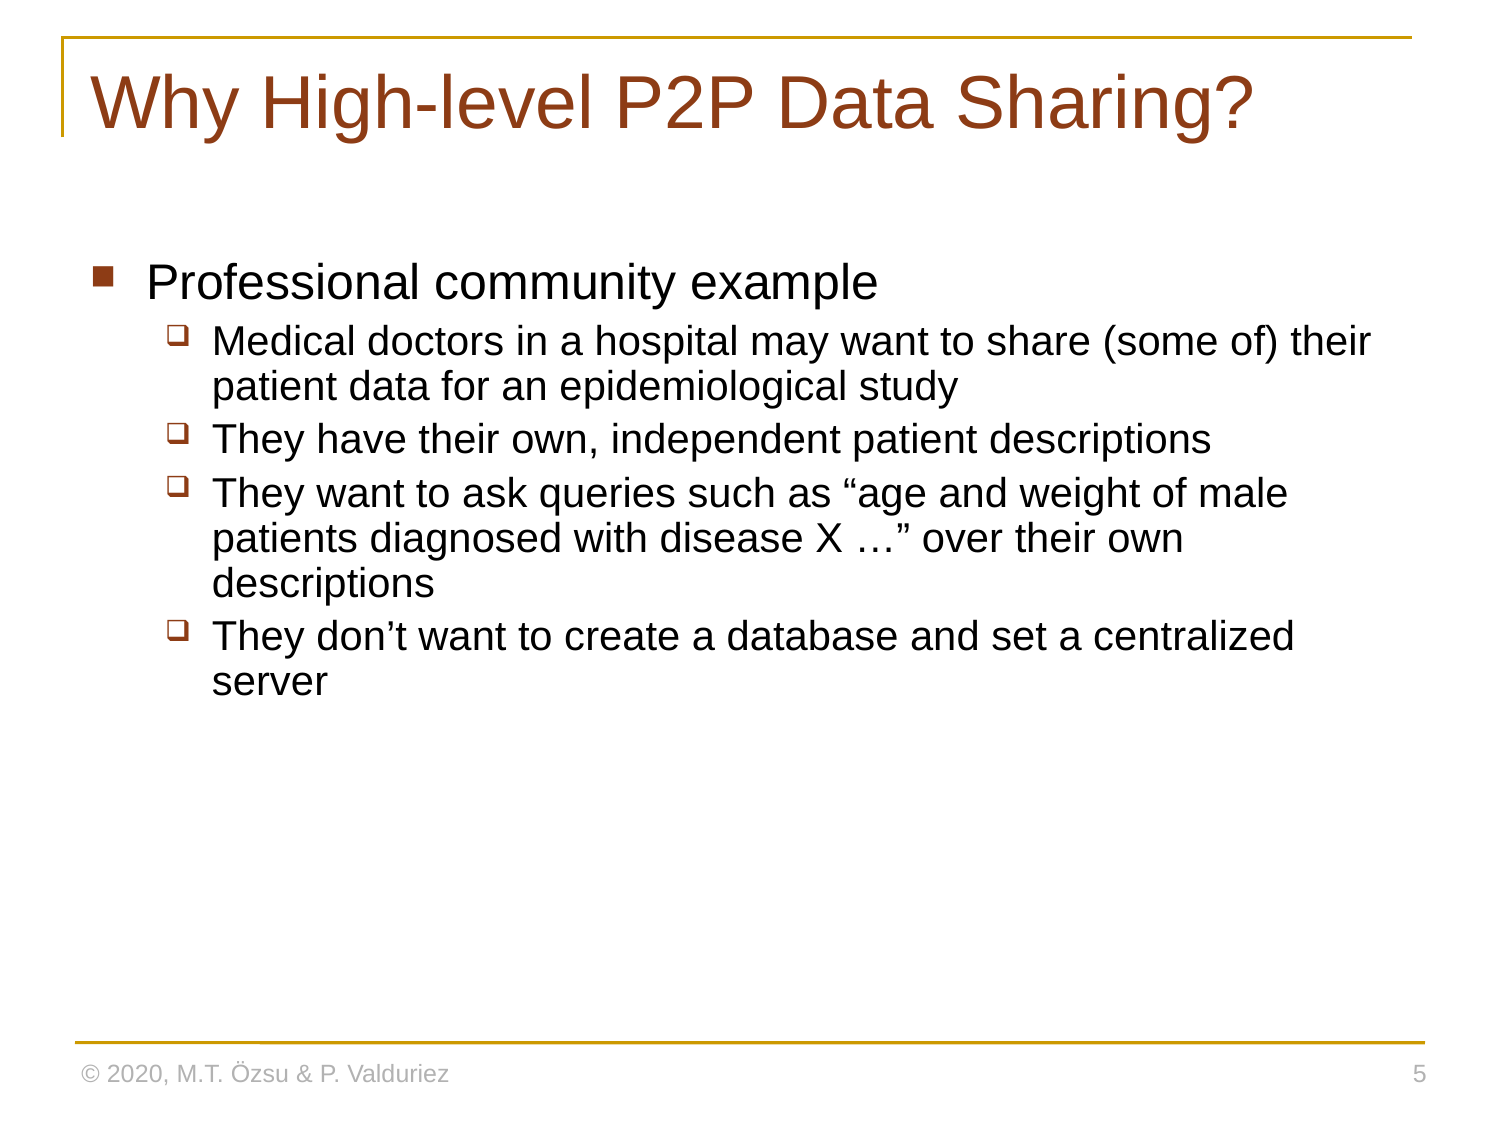

# Why High-level P2P Data Sharing?
Professional community example
Medical doctors in a hospital may want to share (some of) their patient data for an epidemiological study
They have their own, independent patient descriptions
They want to ask queries such as “age and weight of male patients diagnosed with disease X …” over their own descriptions
They don’t want to create a database and set a centralized server
© 2020, M.T. Özsu & P. Valduriez
5